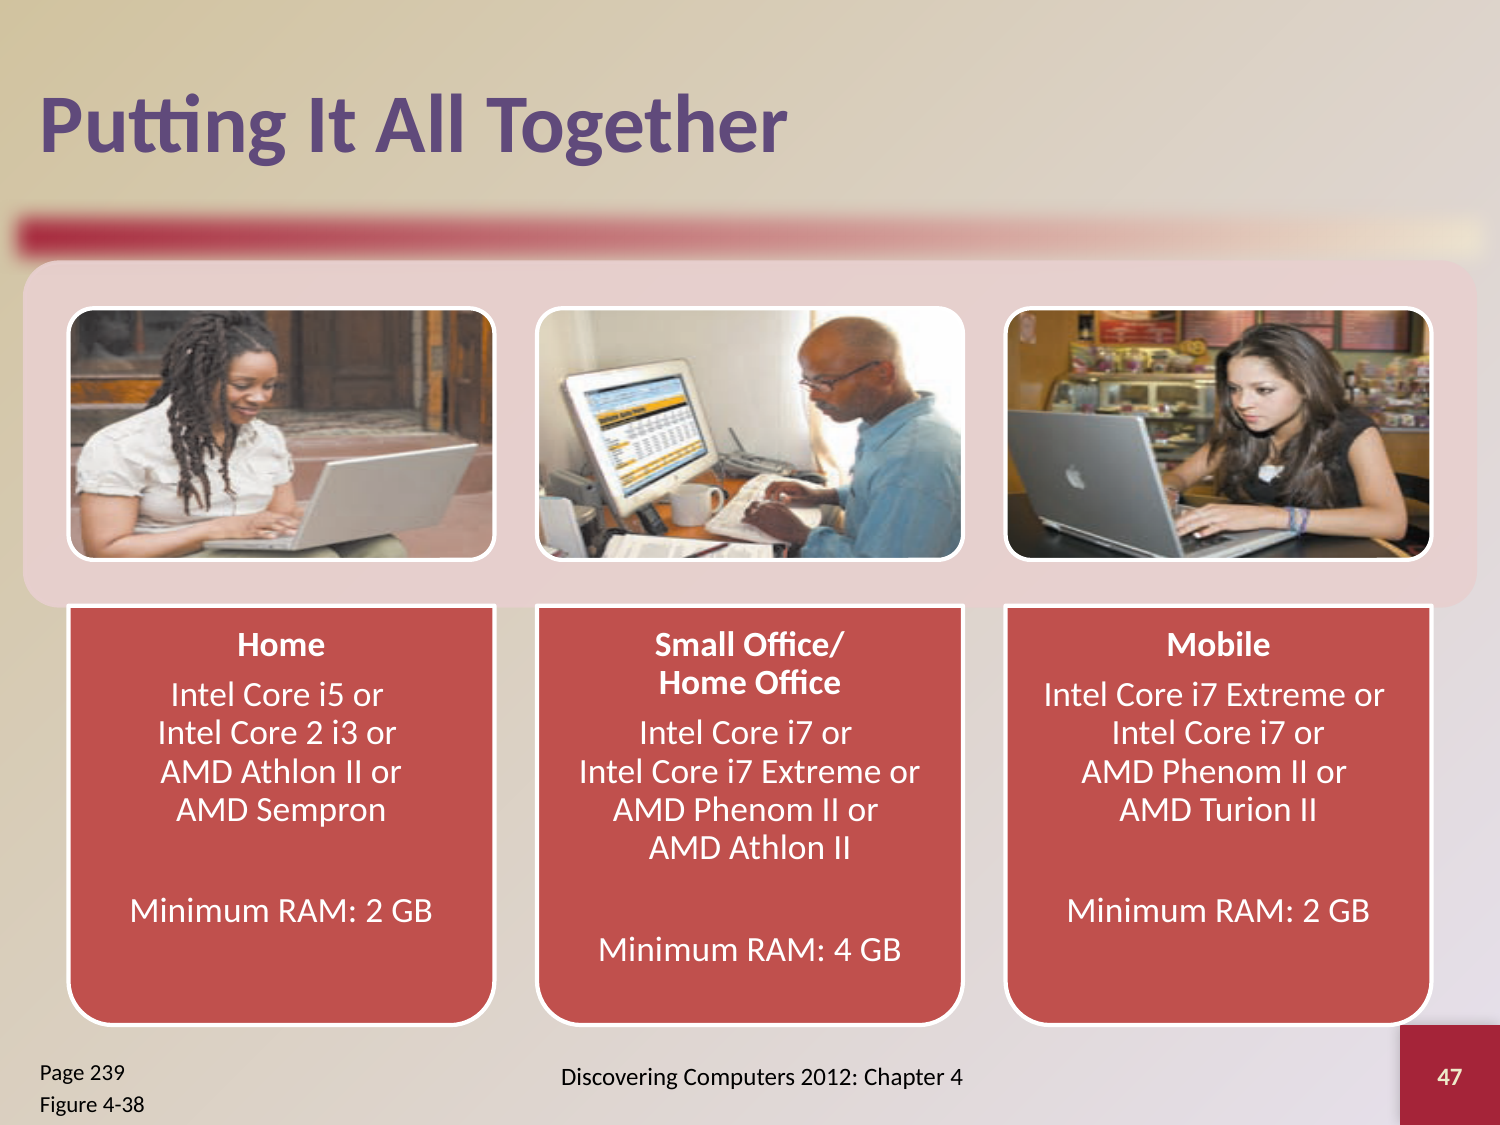

# Putting It All Together
Home
Intel Core i5 or
Intel Core 2 i3 or
AMD Athlon II or
AMD Sempron

Minimum RAM: 2 GB
Small Office/
Home Office
Intel Core i7 or
Intel Core i7 Extreme or AMD Phenom II or
AMD Athlon II

Minimum RAM: 4 GB
Mobile
Intel Core i7 Extreme or
Intel Core i7 or
AMD Phenom II or
AMD Turion II

Minimum RAM: 2 GB
47
Discovering Computers 2012: Chapter 4
Page 239
Figure 4-38